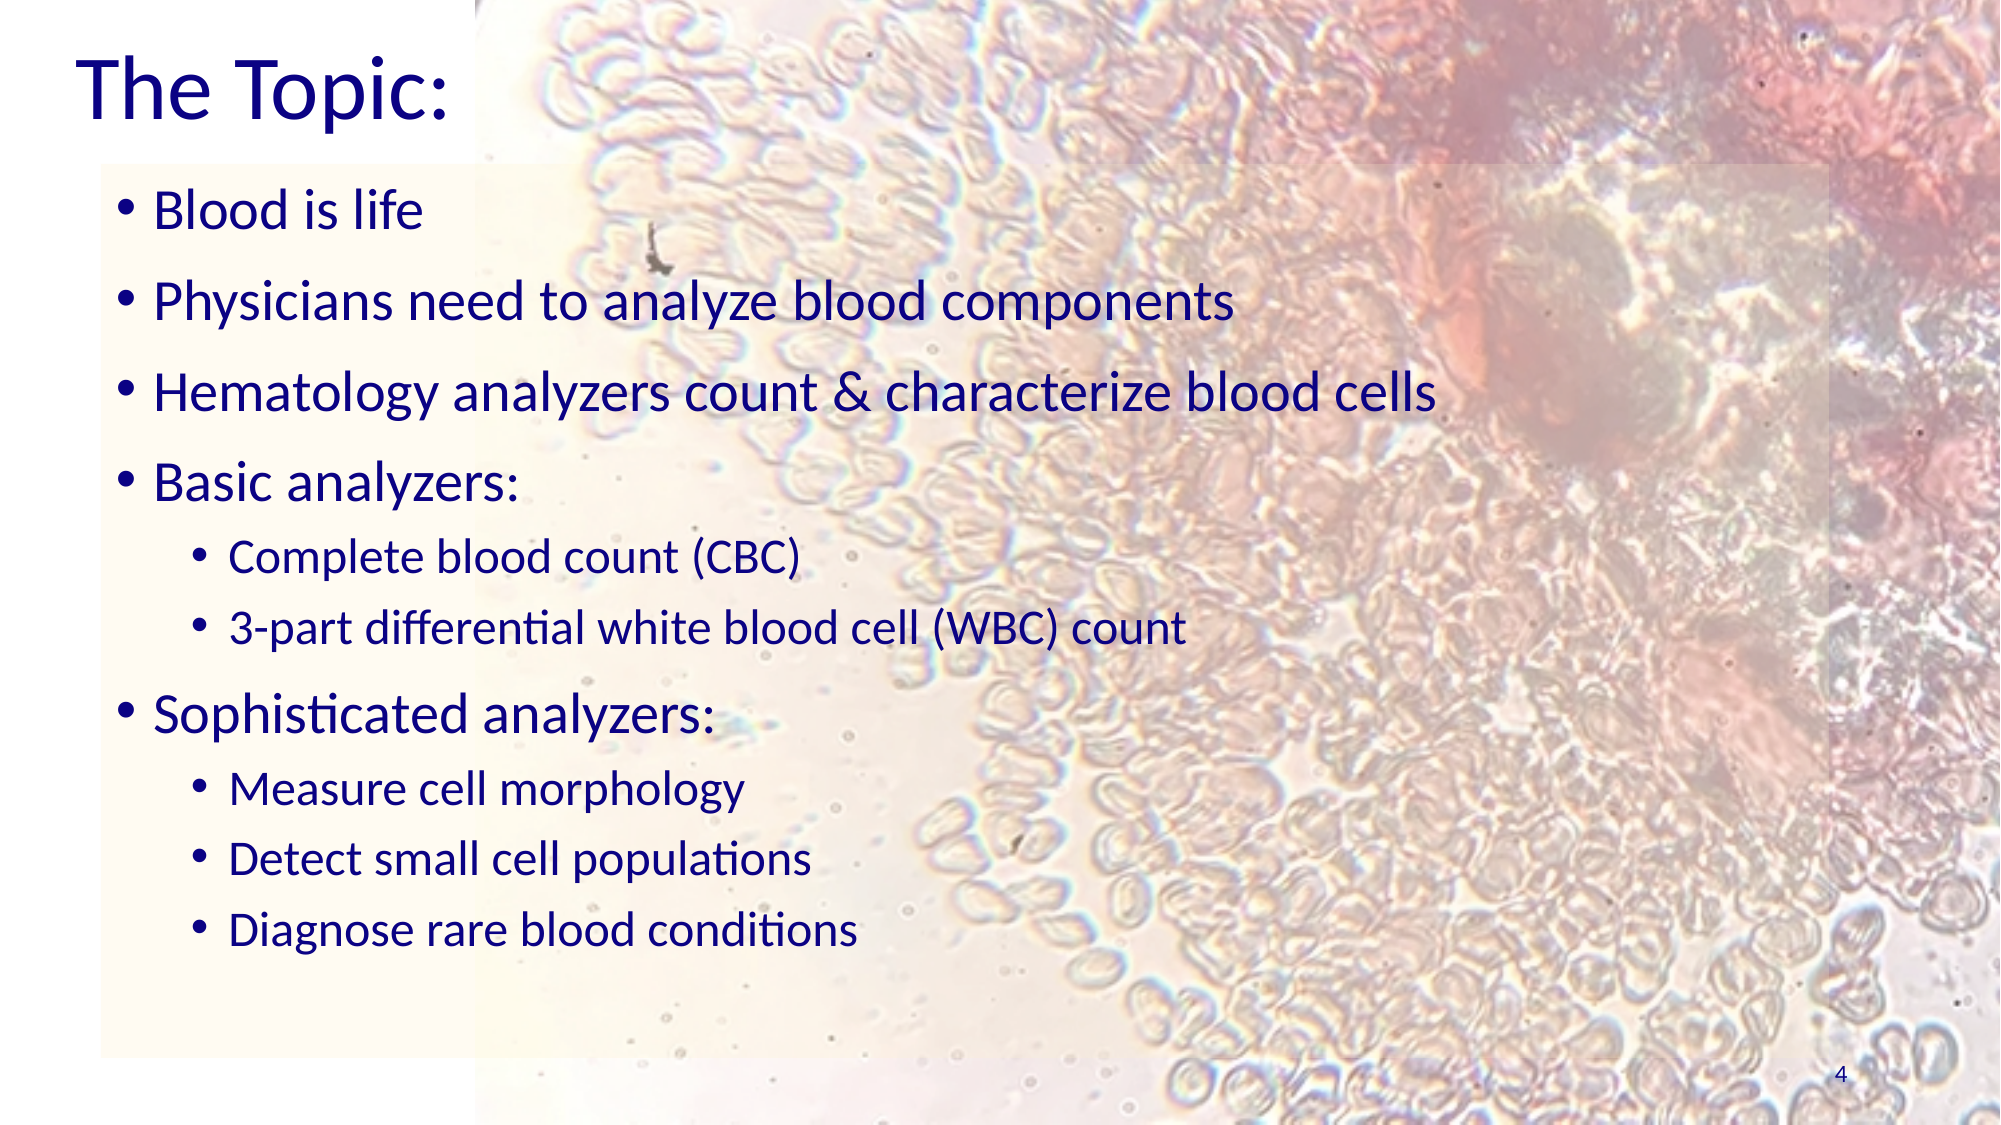

# The Topic:
Blood is life
Physicians need to analyze blood components
Hematology analyzers count & characterize blood cells
Basic analyzers:
Complete blood count (CBC)
3-part differential white blood cell (WBC) count
Sophisticated analyzers:
Measure cell morphology
Detect small cell populations
Diagnose rare blood conditions

4